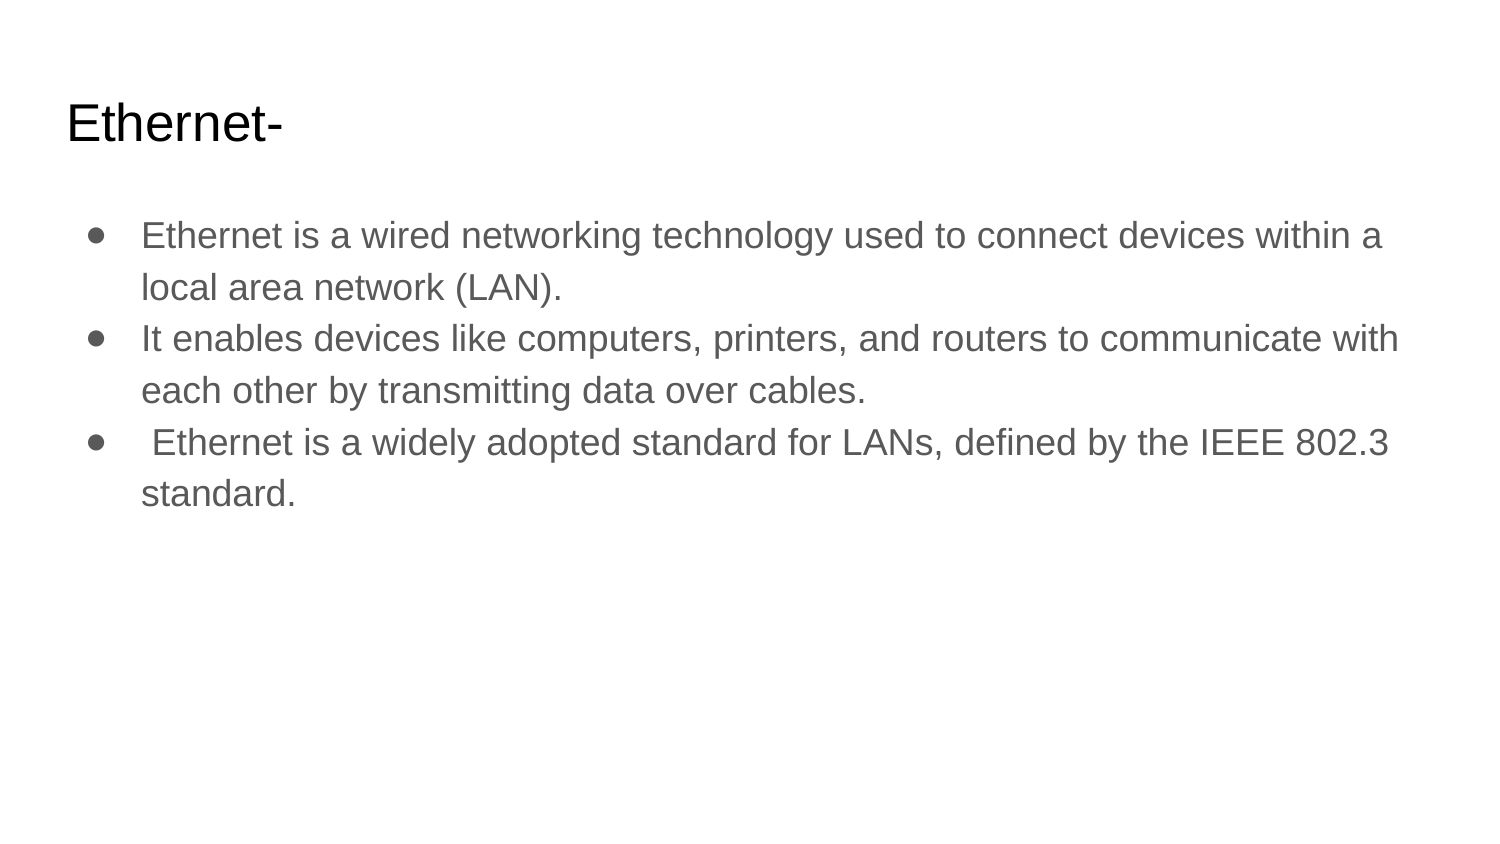

# Ethernet-
Ethernet is a wired networking technology used to connect devices within a local area network (LAN).
It enables devices like computers, printers, and routers to communicate with each other by transmitting data over cables.
 Ethernet is a widely adopted standard for LANs, defined by the IEEE 802.3 standard.